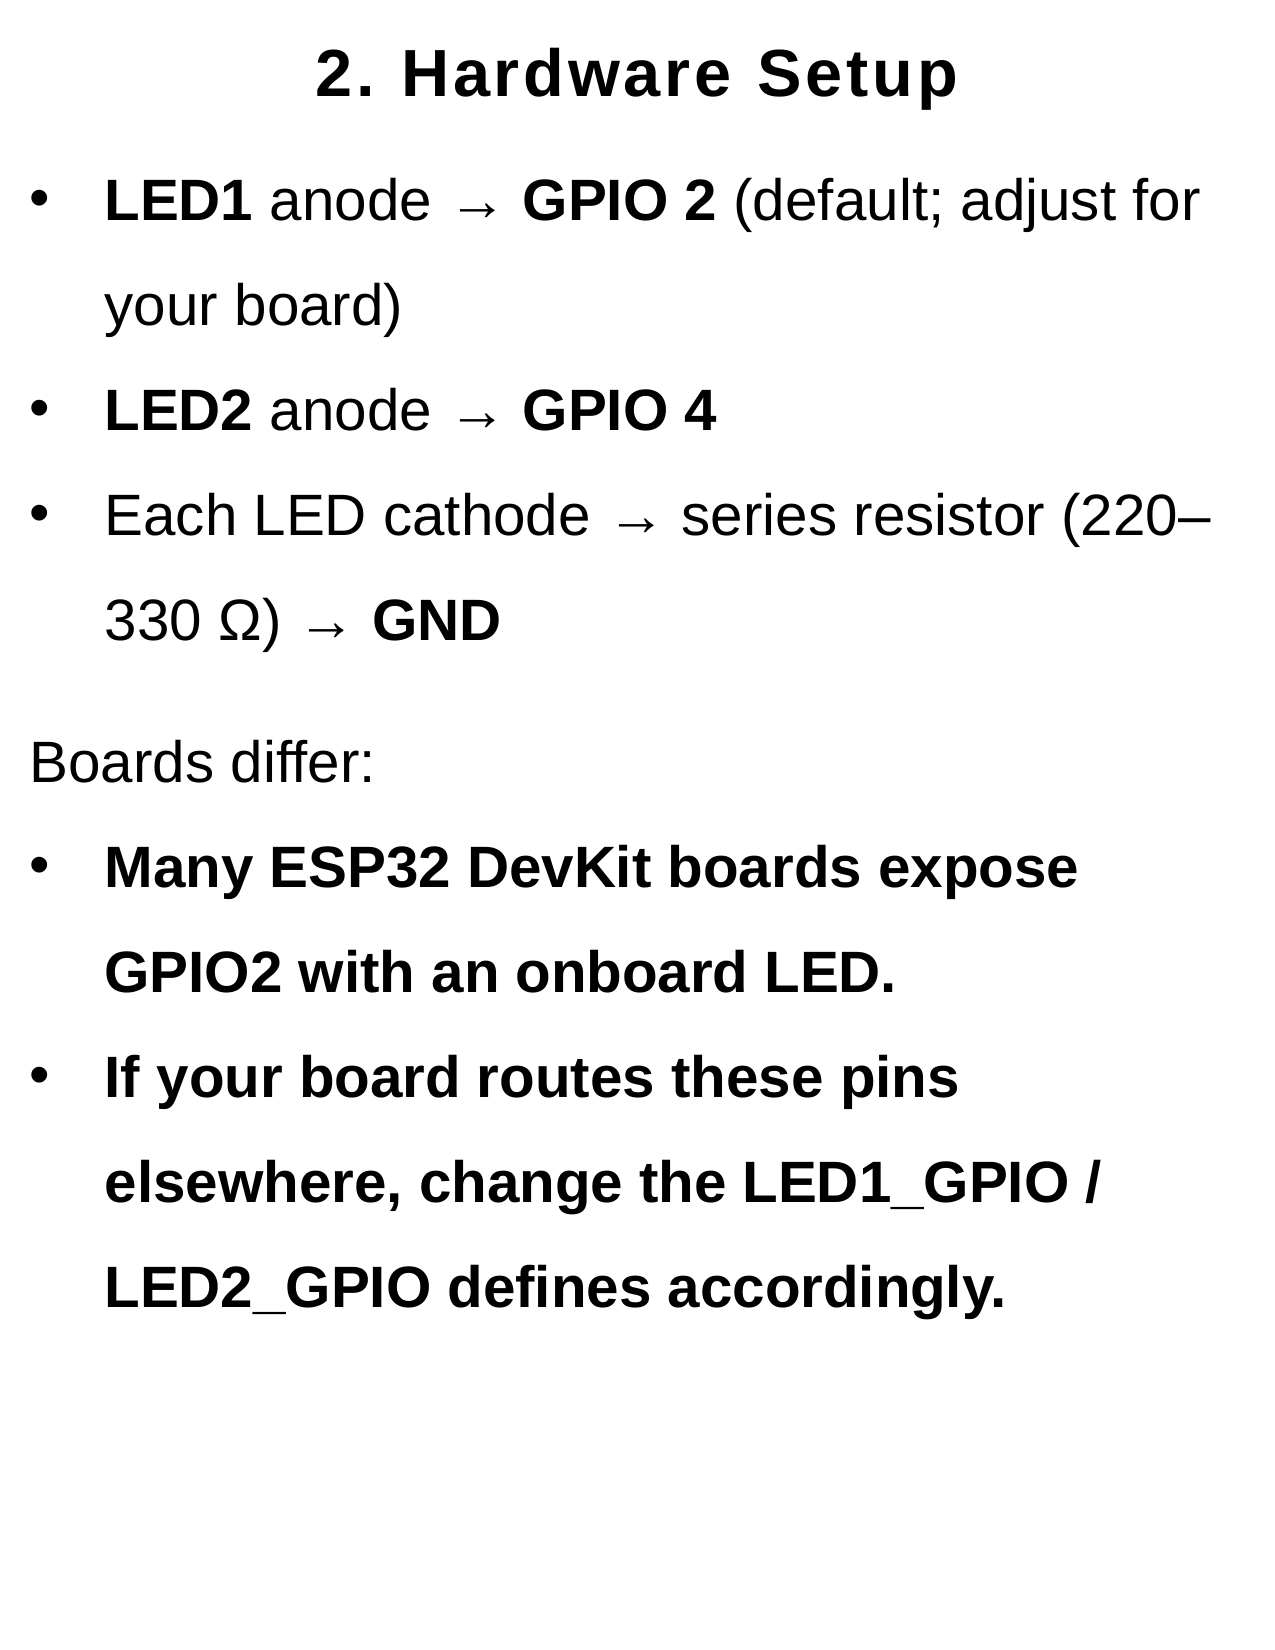

3. Full Source Code (ESP-IDF + FreeRTOS)
2. Hardware Setup

LED1 anode → GPIO 2 (default; adjust for your board)
LED2 anode → GPIO 4
Each LED cathode → series resistor (220–330 Ω) → GND

Boards differ:
Many ESP32 DevKit boards expose GPIO2 with an onboard LED.
If your board routes these pins elsewhere, change the LED1_GPIO / LED2_GPIO defines accordingly.